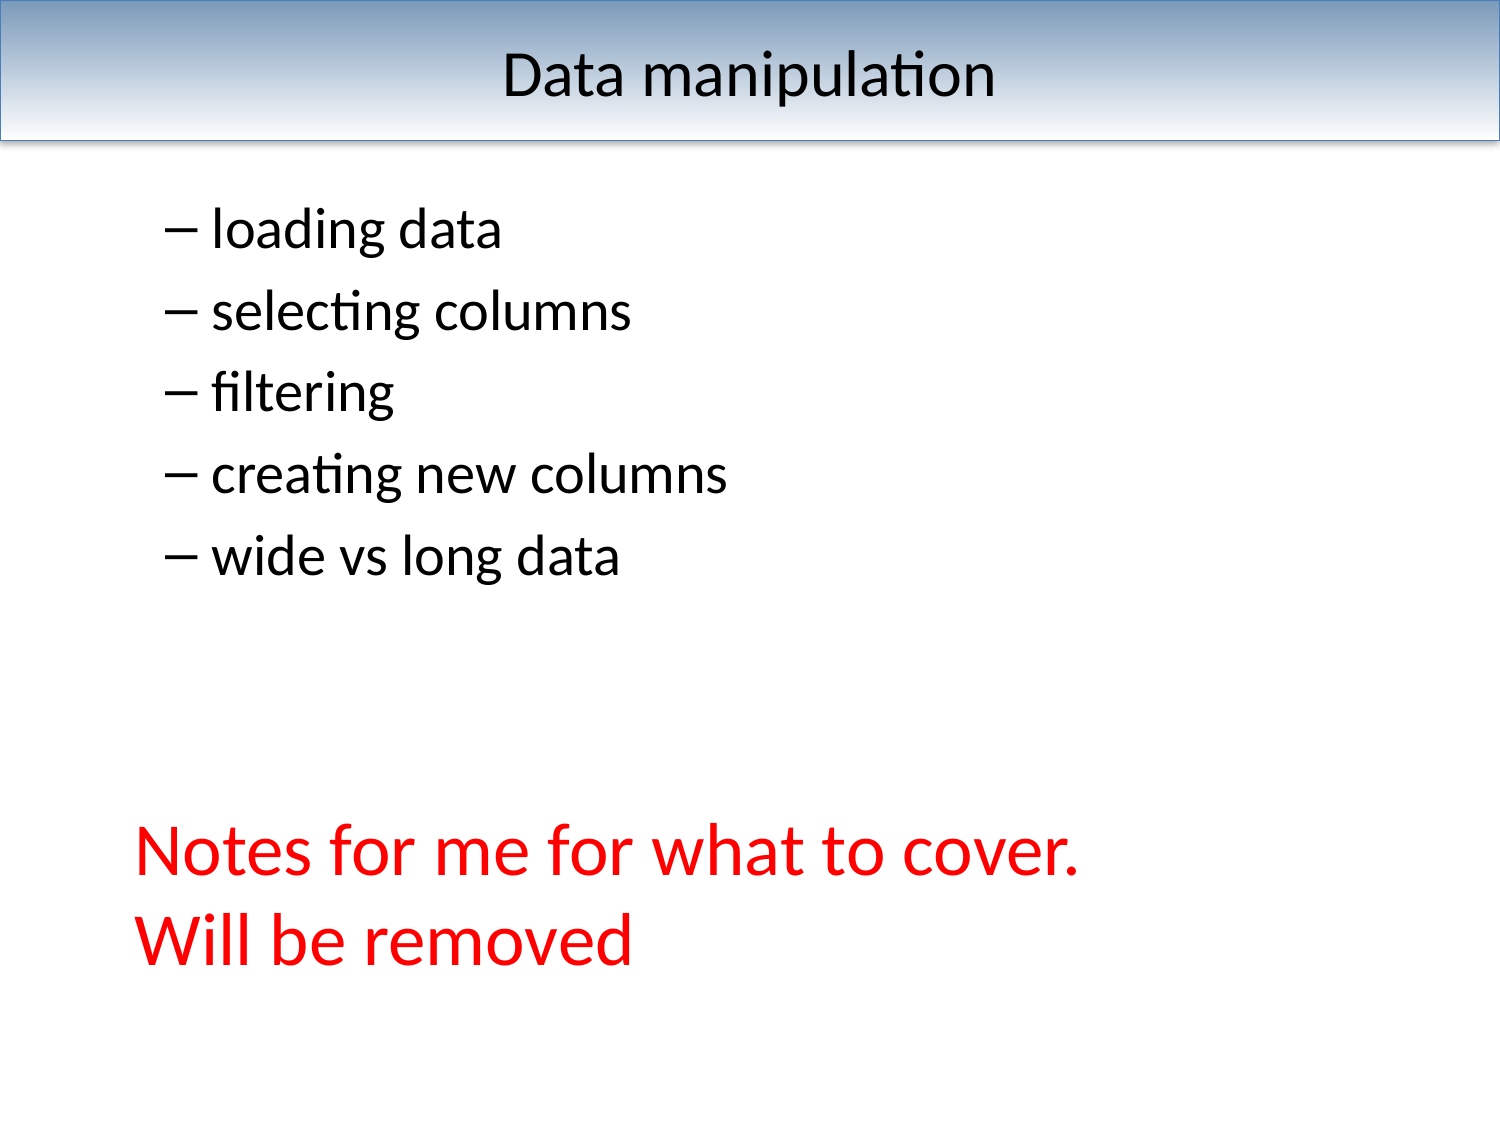

# Data manipulation
loading data
selecting columns
filtering
creating new columns
wide vs long data
Notes for me for what to cover. Will be removed